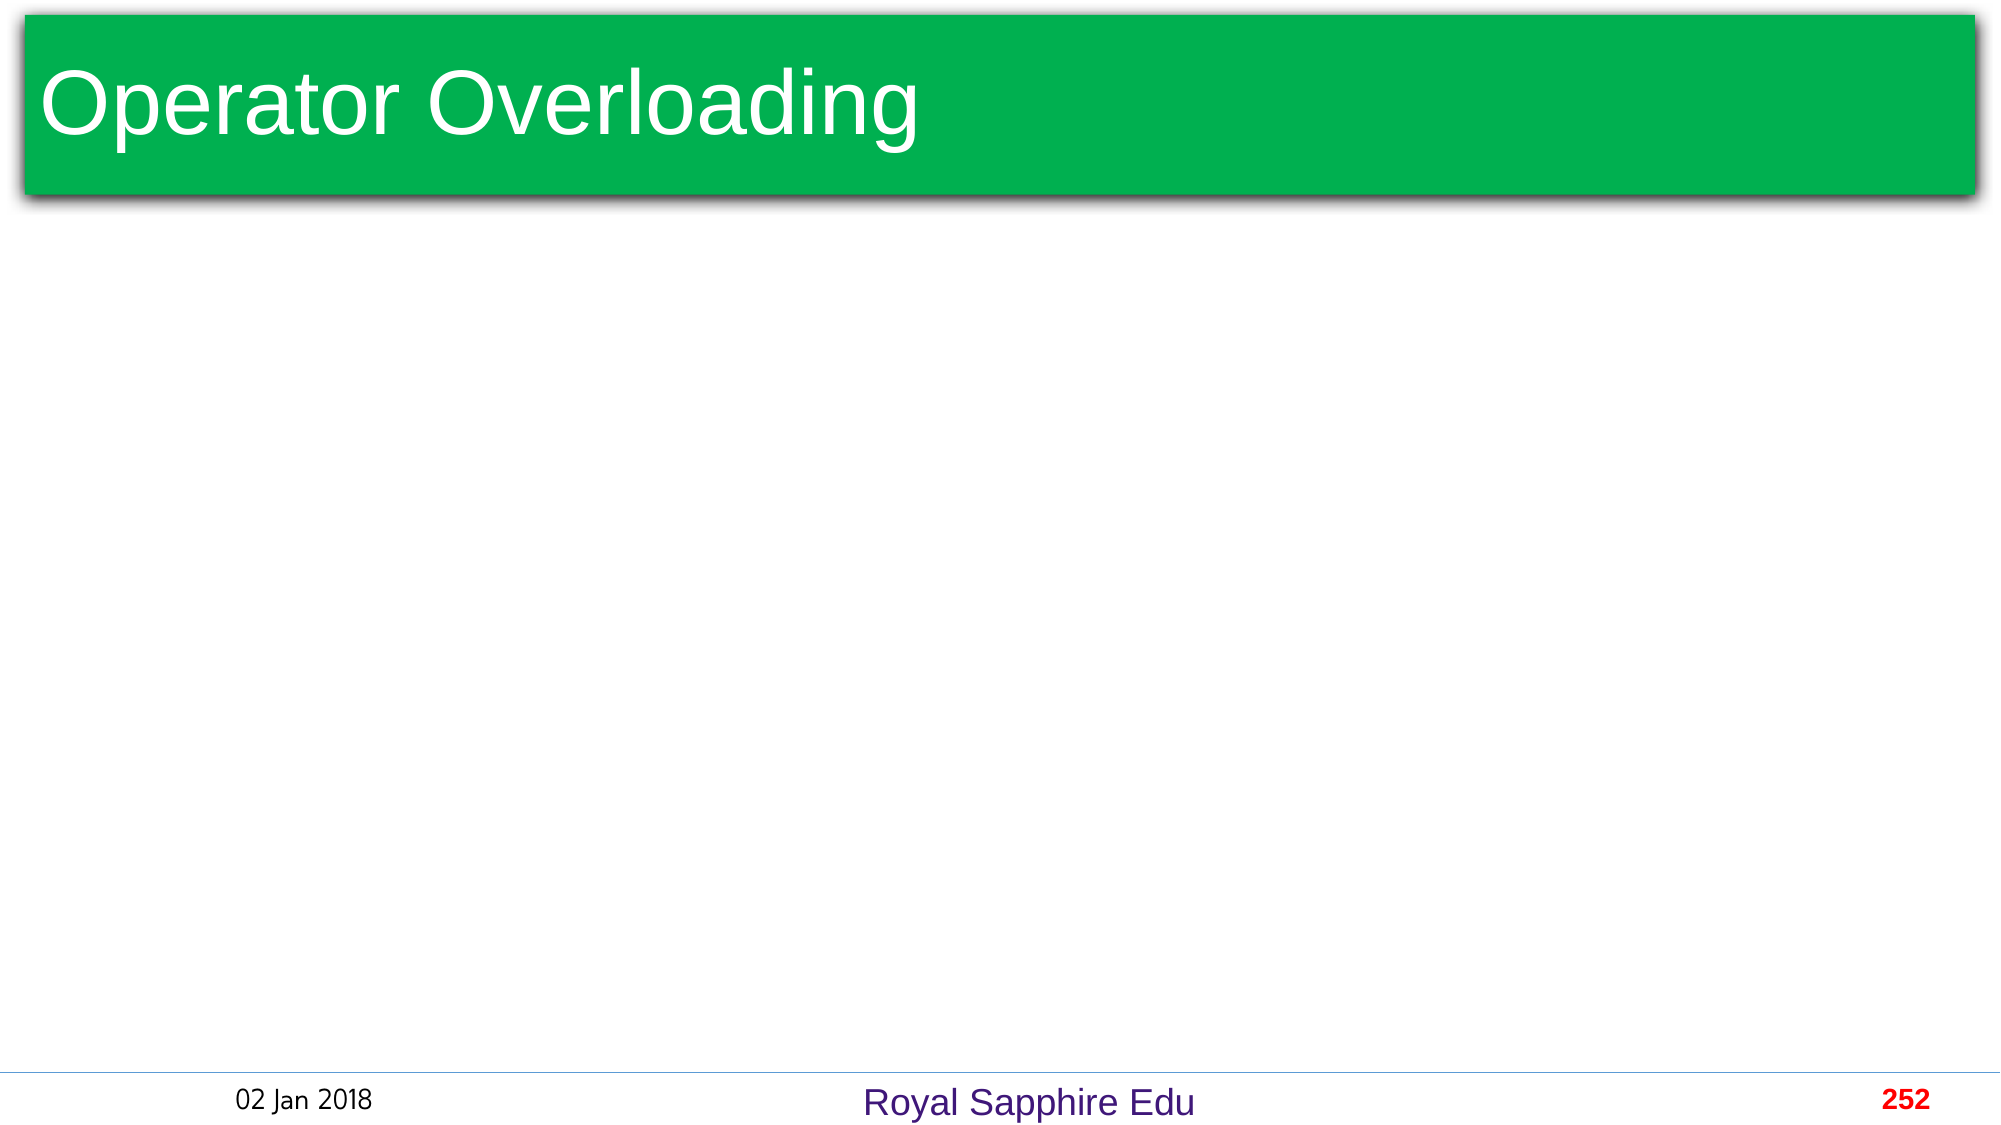

# Operator Overloading

02 Jan 2018
252